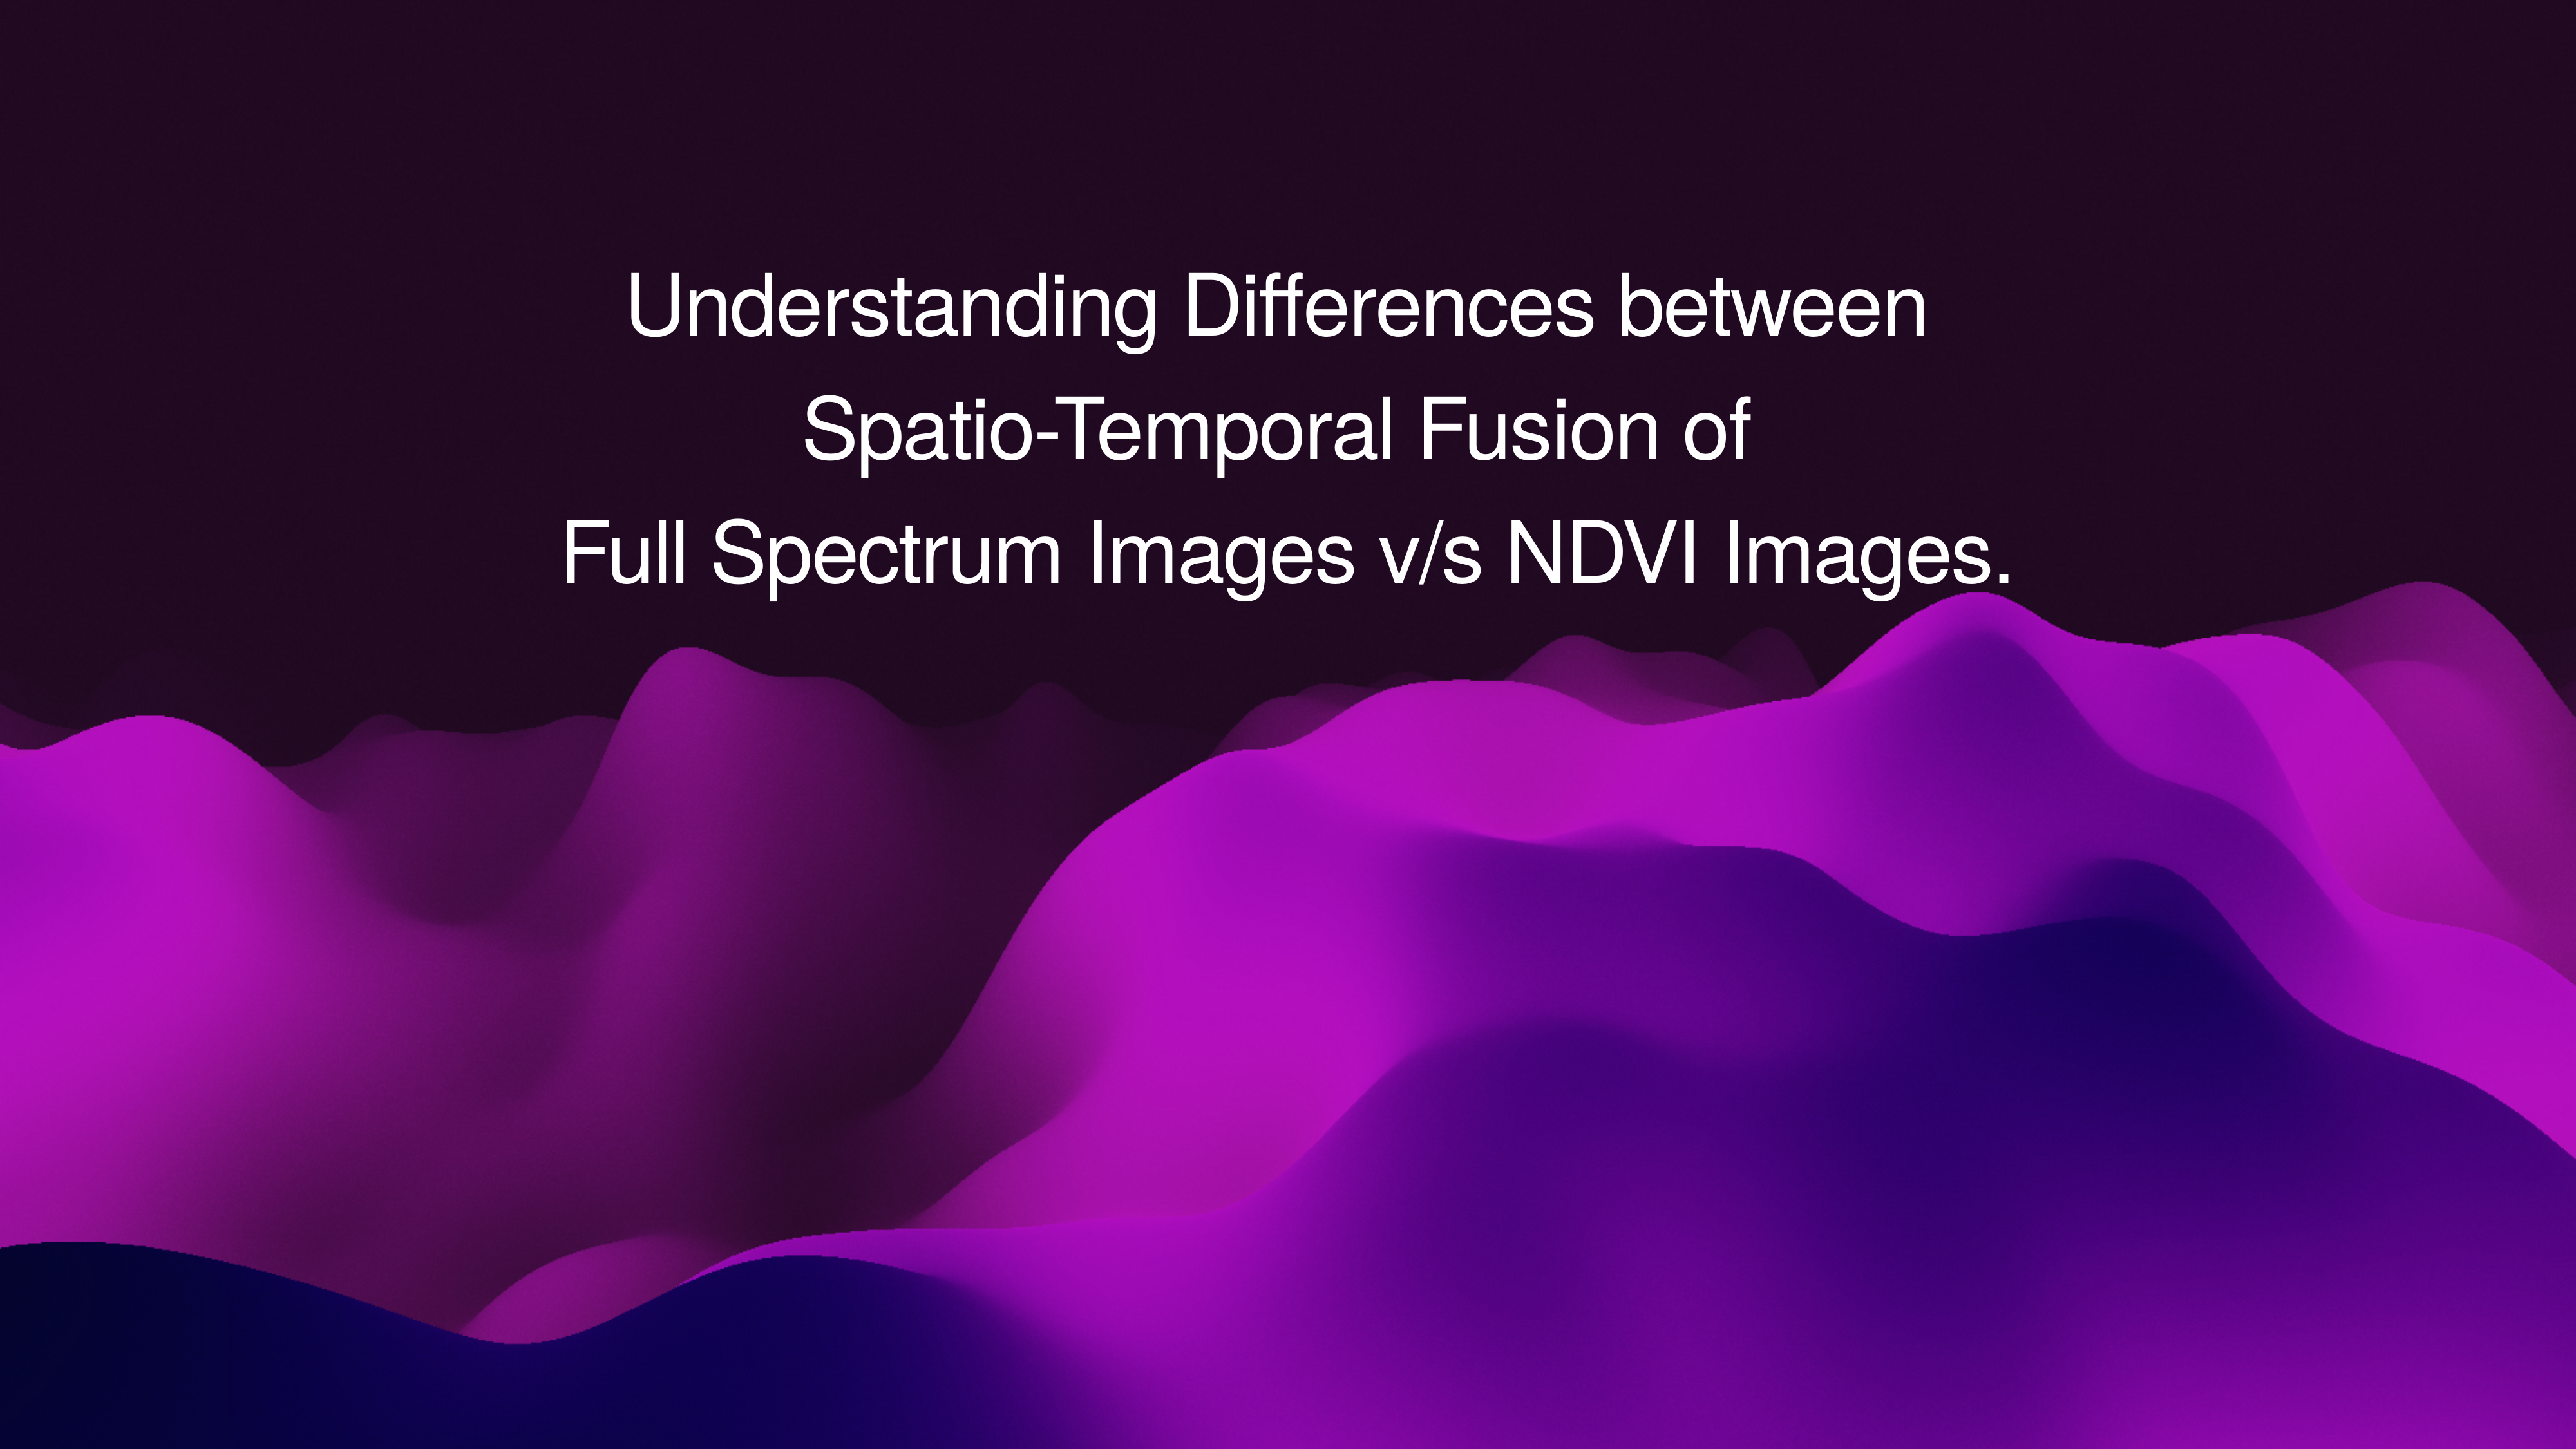

# Understanding Differences between
Spatio-Temporal Fusion of
Full Spectrum Images v/s NDVI Images.